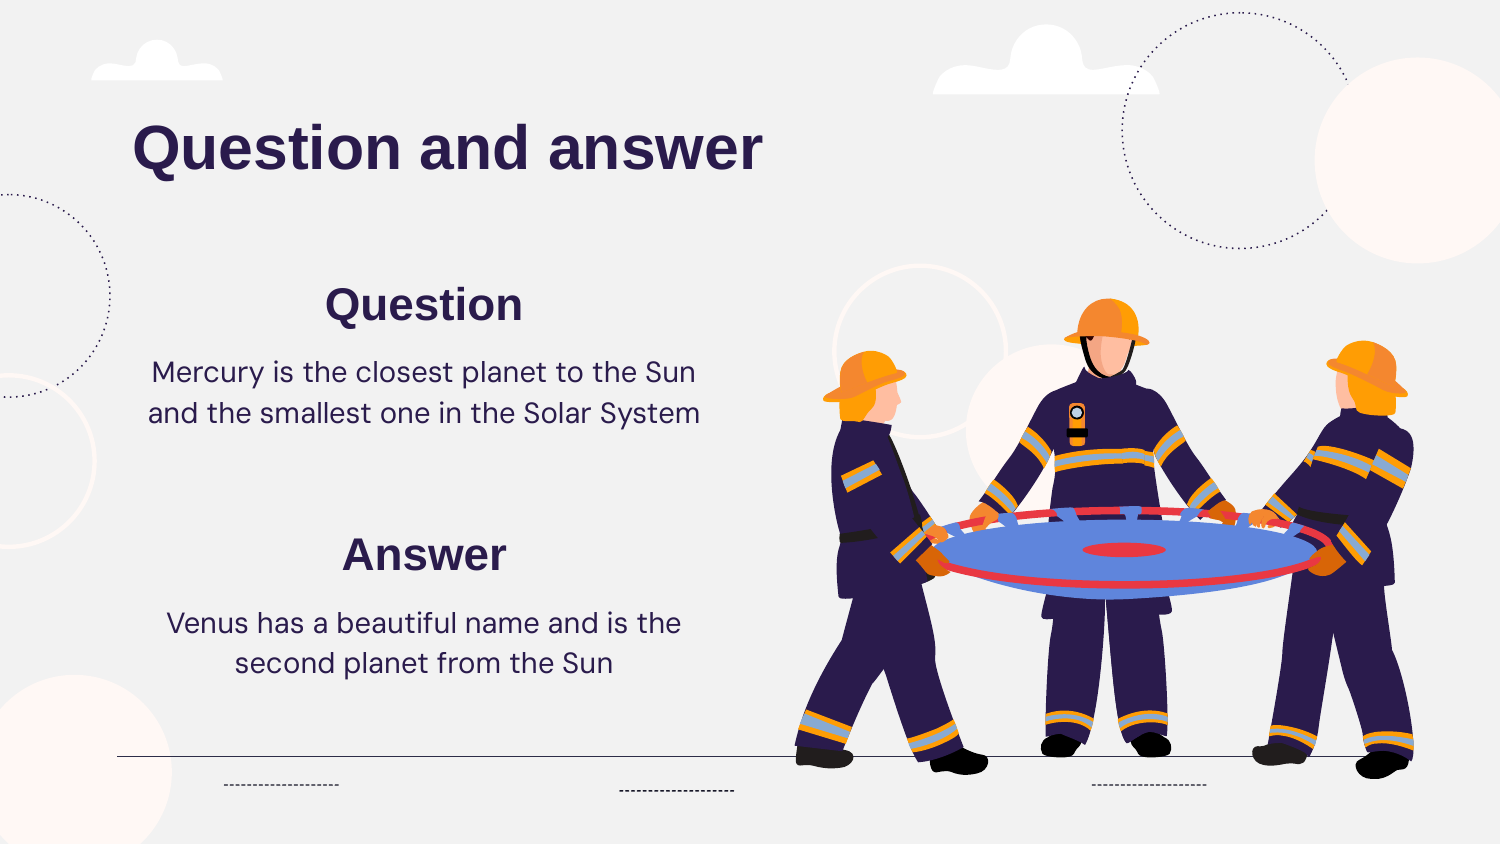

# Question and answer

Question

Mercury is the closest planet to the Sun and the smallest one in the Solar System

Answer
Venus has a beautiful name and is the second planet from the Sun